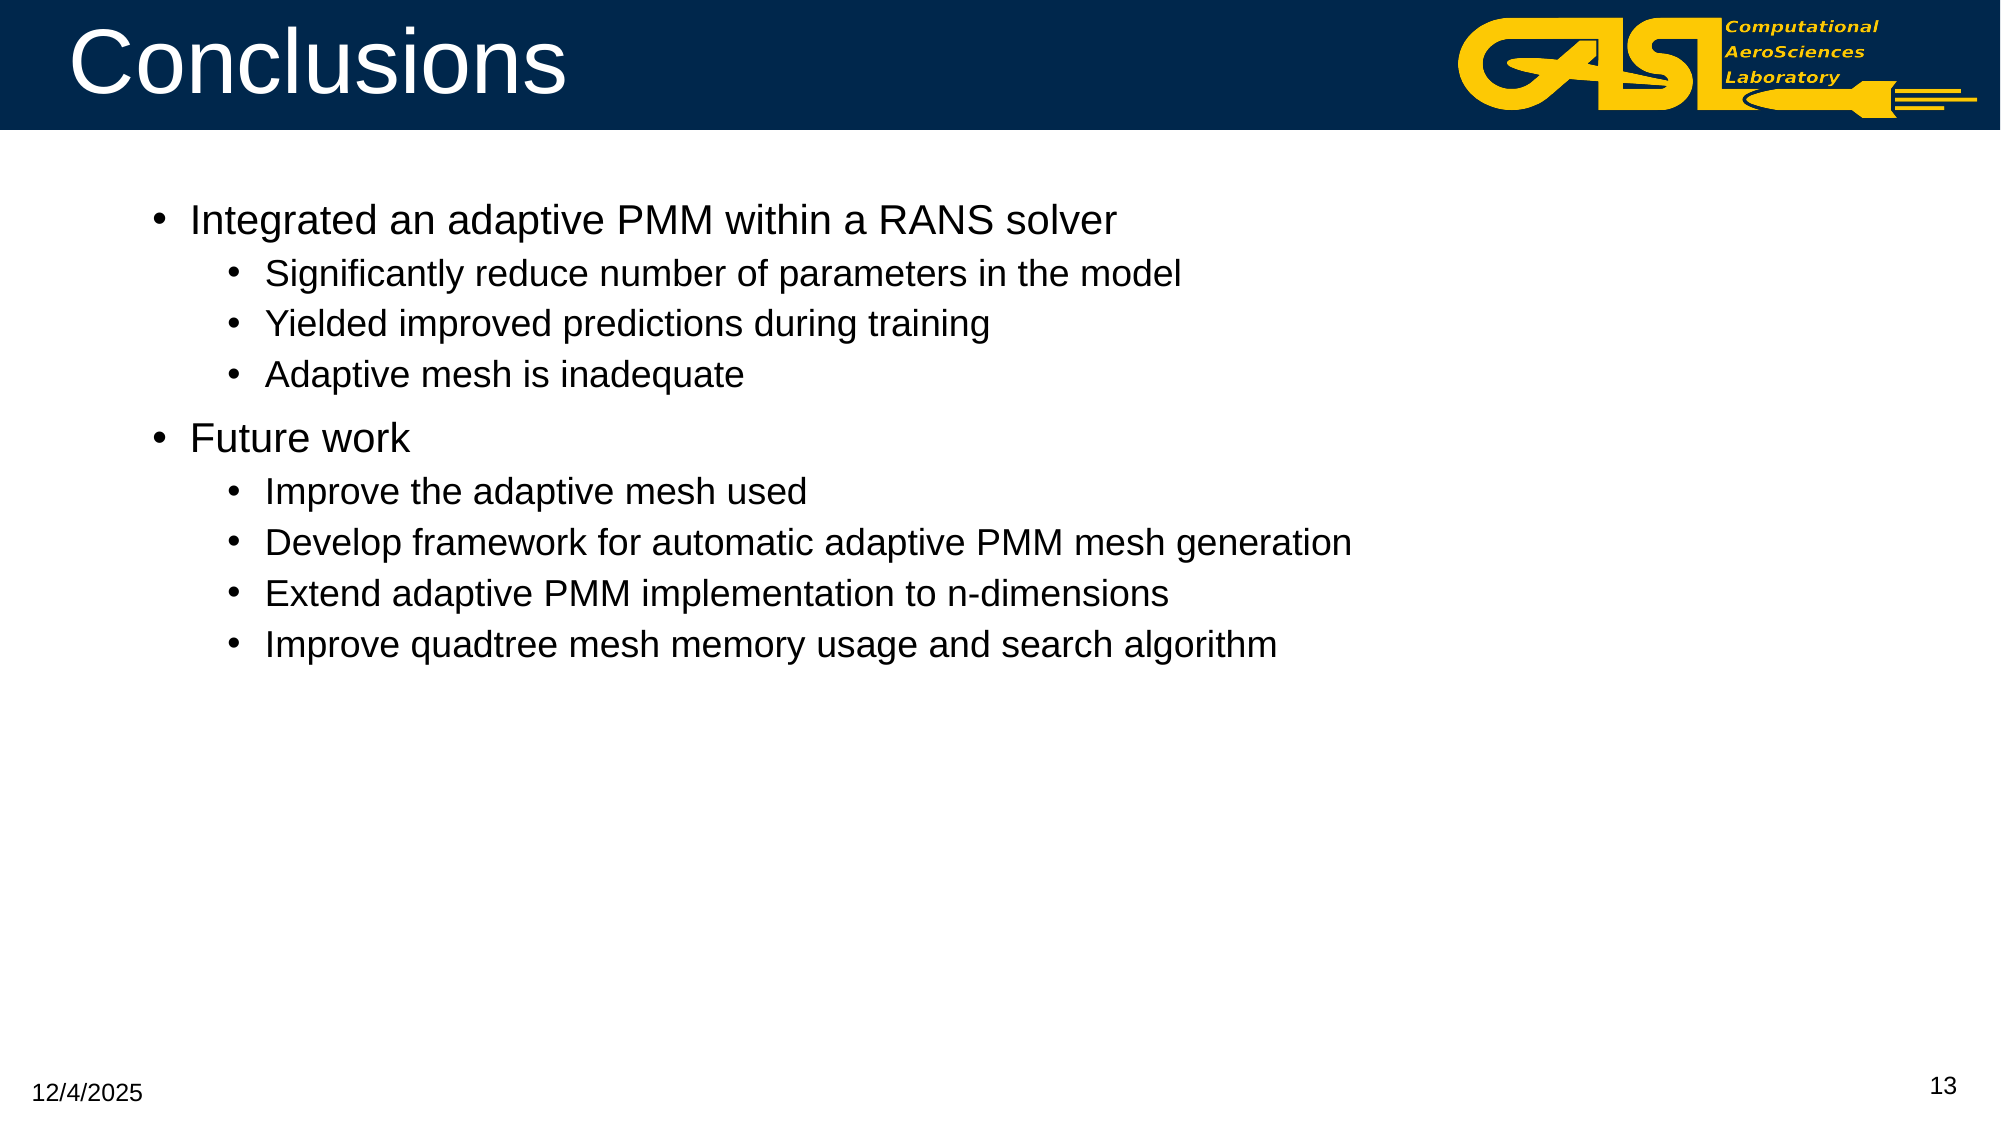

# Conclusions
Integrated an adaptive PMM within a RANS solver
Significantly reduce number of parameters in the model
Yielded improved predictions during training
Adaptive mesh is inadequate
Future work
Improve the adaptive mesh used
Develop framework for automatic adaptive PMM mesh generation
Extend adaptive PMM implementation to n-dimensions
Improve quadtree mesh memory usage and search algorithm
13
12/4/2025